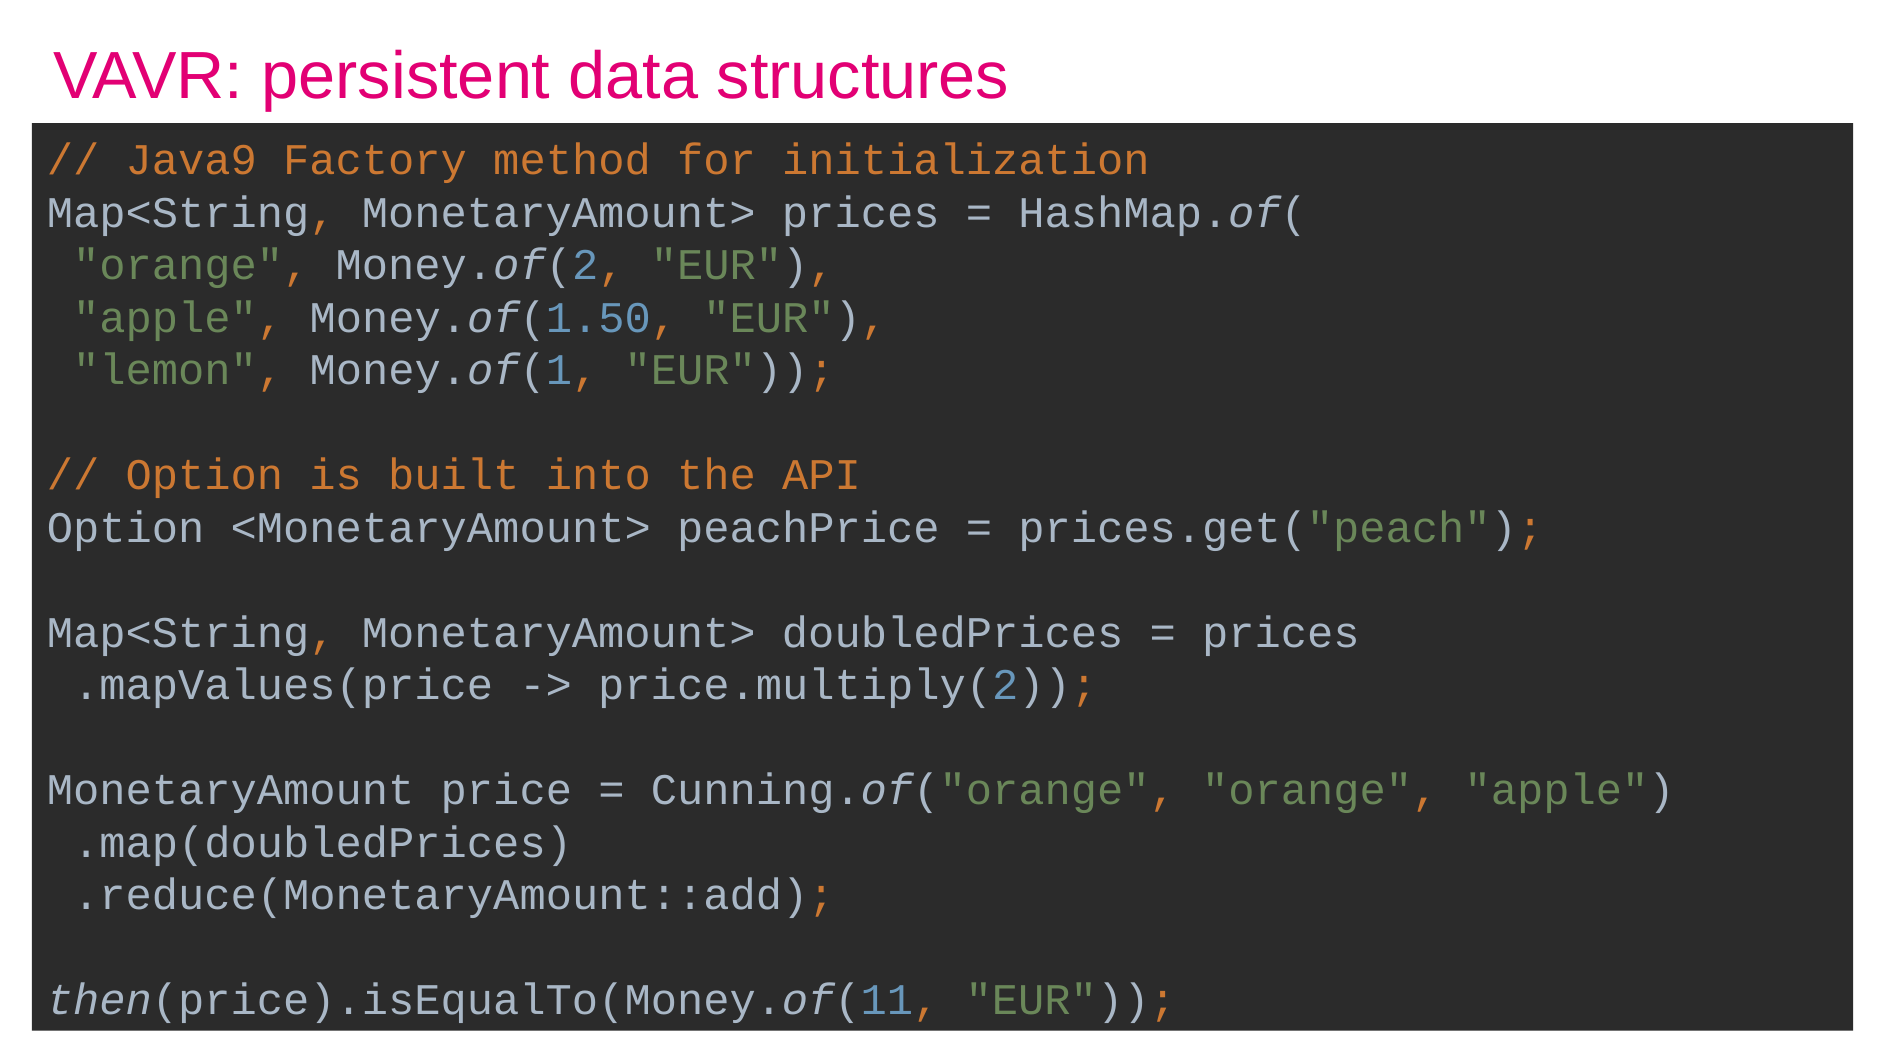

# VAVR: persistent data structures
// Java9 Factory method for initialization
Map<String, MonetaryAmount> prices = HashMap.of(
 "orange", Money.of(2, "EUR"),
 "apple", Money.of(1.50, "EUR"),
 "lemon", Money.of(1, "EUR"));

// Option is built into the API
Option <MonetaryAmount> peachPrice = prices.get("peach");
Map<String, MonetaryAmount> doubledPrices = prices
 .mapValues(price -> price.multiply(2));
MonetaryAmount price = Cunning.of("orange", "orange", "apple")
 .map(doubledPrices)
 .reduce(MonetaryAmount::add);
then(price).isEqualTo(Money.of(11, "EUR"));
21